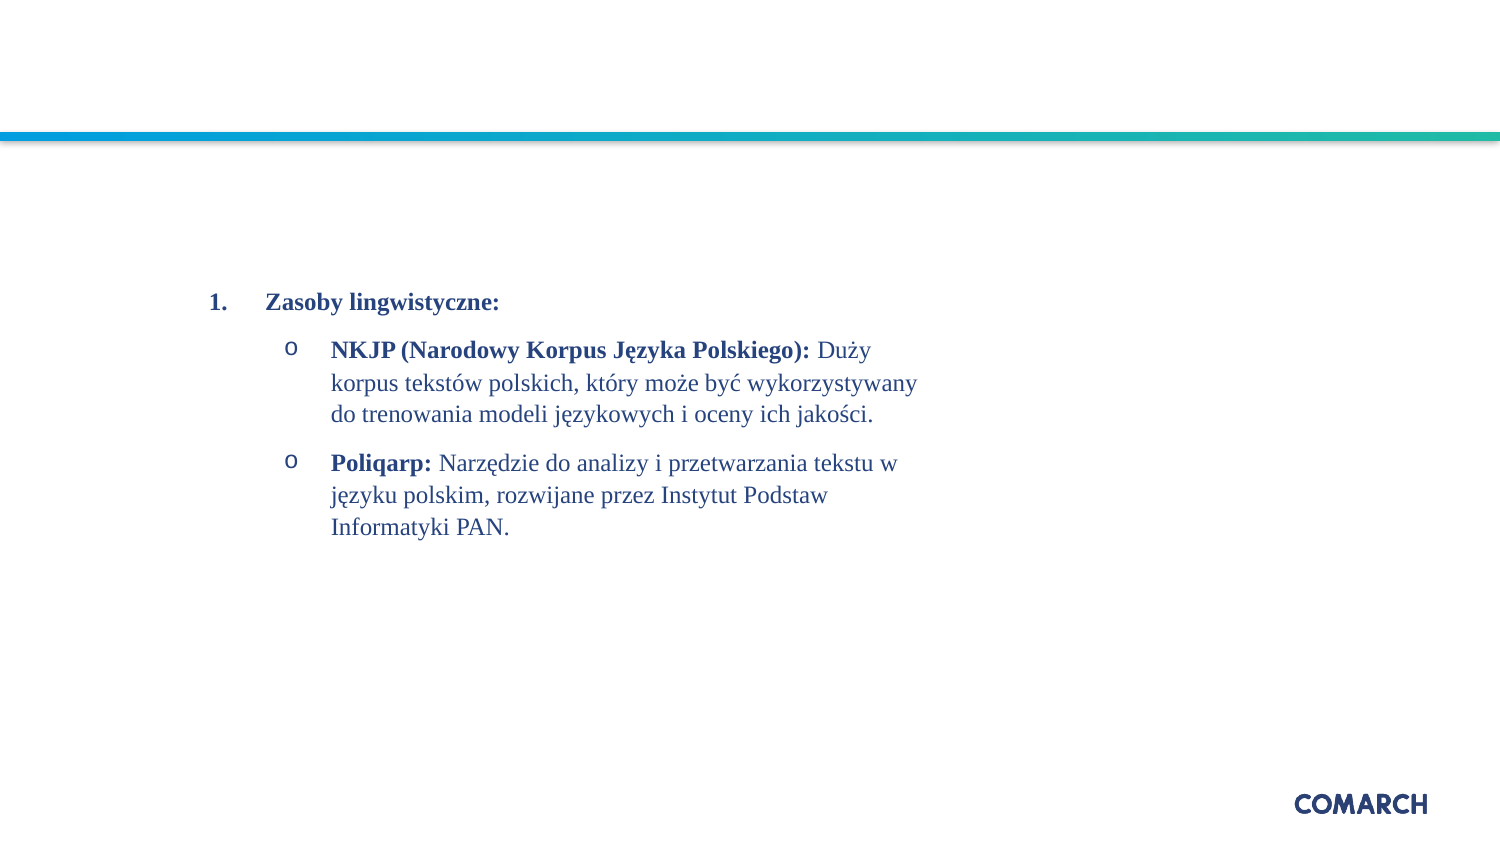

Zasoby lingwistyczne:
NKJP (Narodowy Korpus Języka Polskiego): Duży korpus tekstów polskich, który może być wykorzystywany do trenowania modeli językowych i oceny ich jakości.
Poliqarp: Narzędzie do analizy i przetwarzania tekstu w języku polskim, rozwijane przez Instytut Podstaw Informatyki PAN.